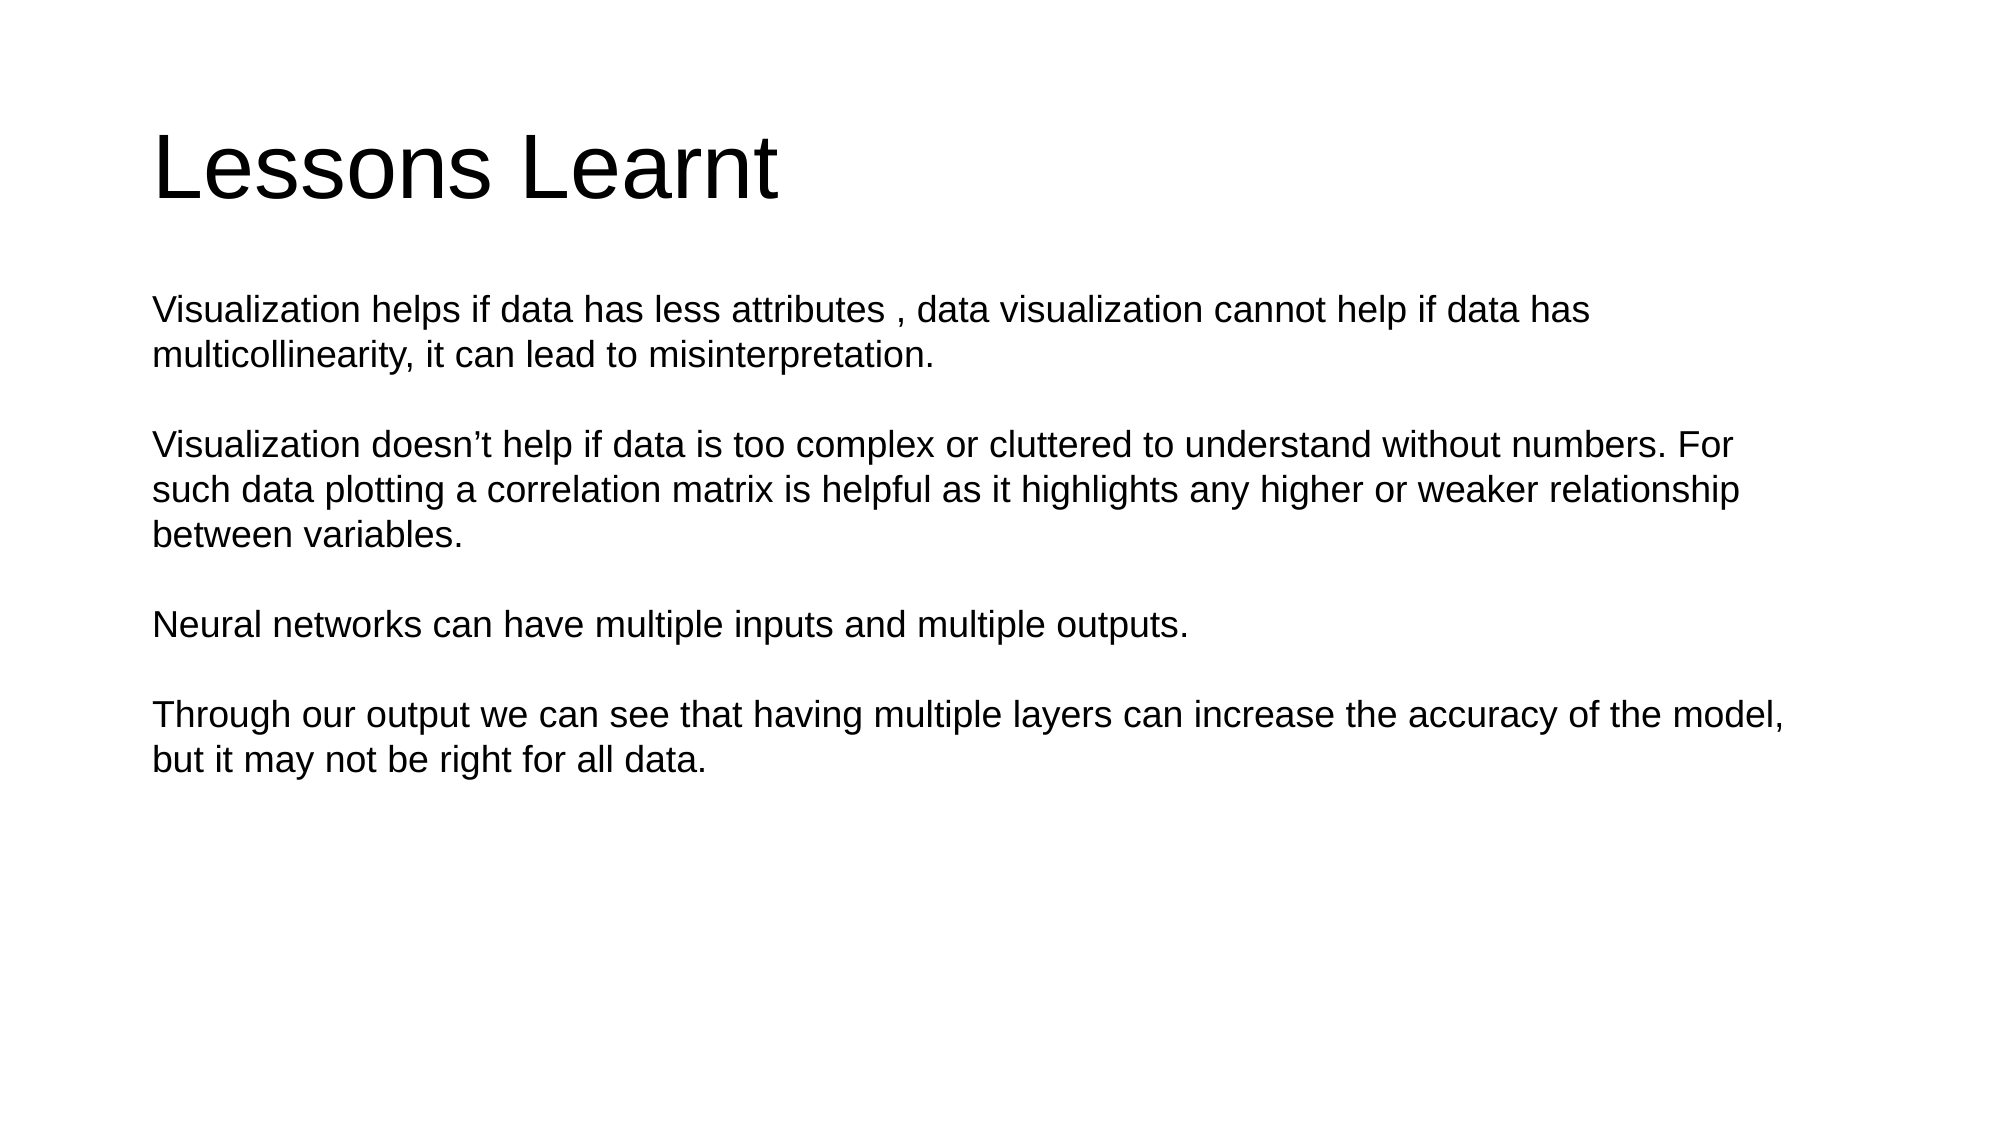

# Lessons Learnt
Visualization helps if data has less attributes , data visualization cannot help if data has multicollinearity, it can lead to misinterpretation.

Visualization doesn’t help if data is too complex or cluttered to understand without numbers. For such data plotting a correlation matrix is helpful as it highlights any higher or weaker relationship between variables.

Neural networks can have multiple inputs and multiple outputs.

Through our output we can see that having multiple layers can increase the accuracy of the model, but it may not be right for all data.